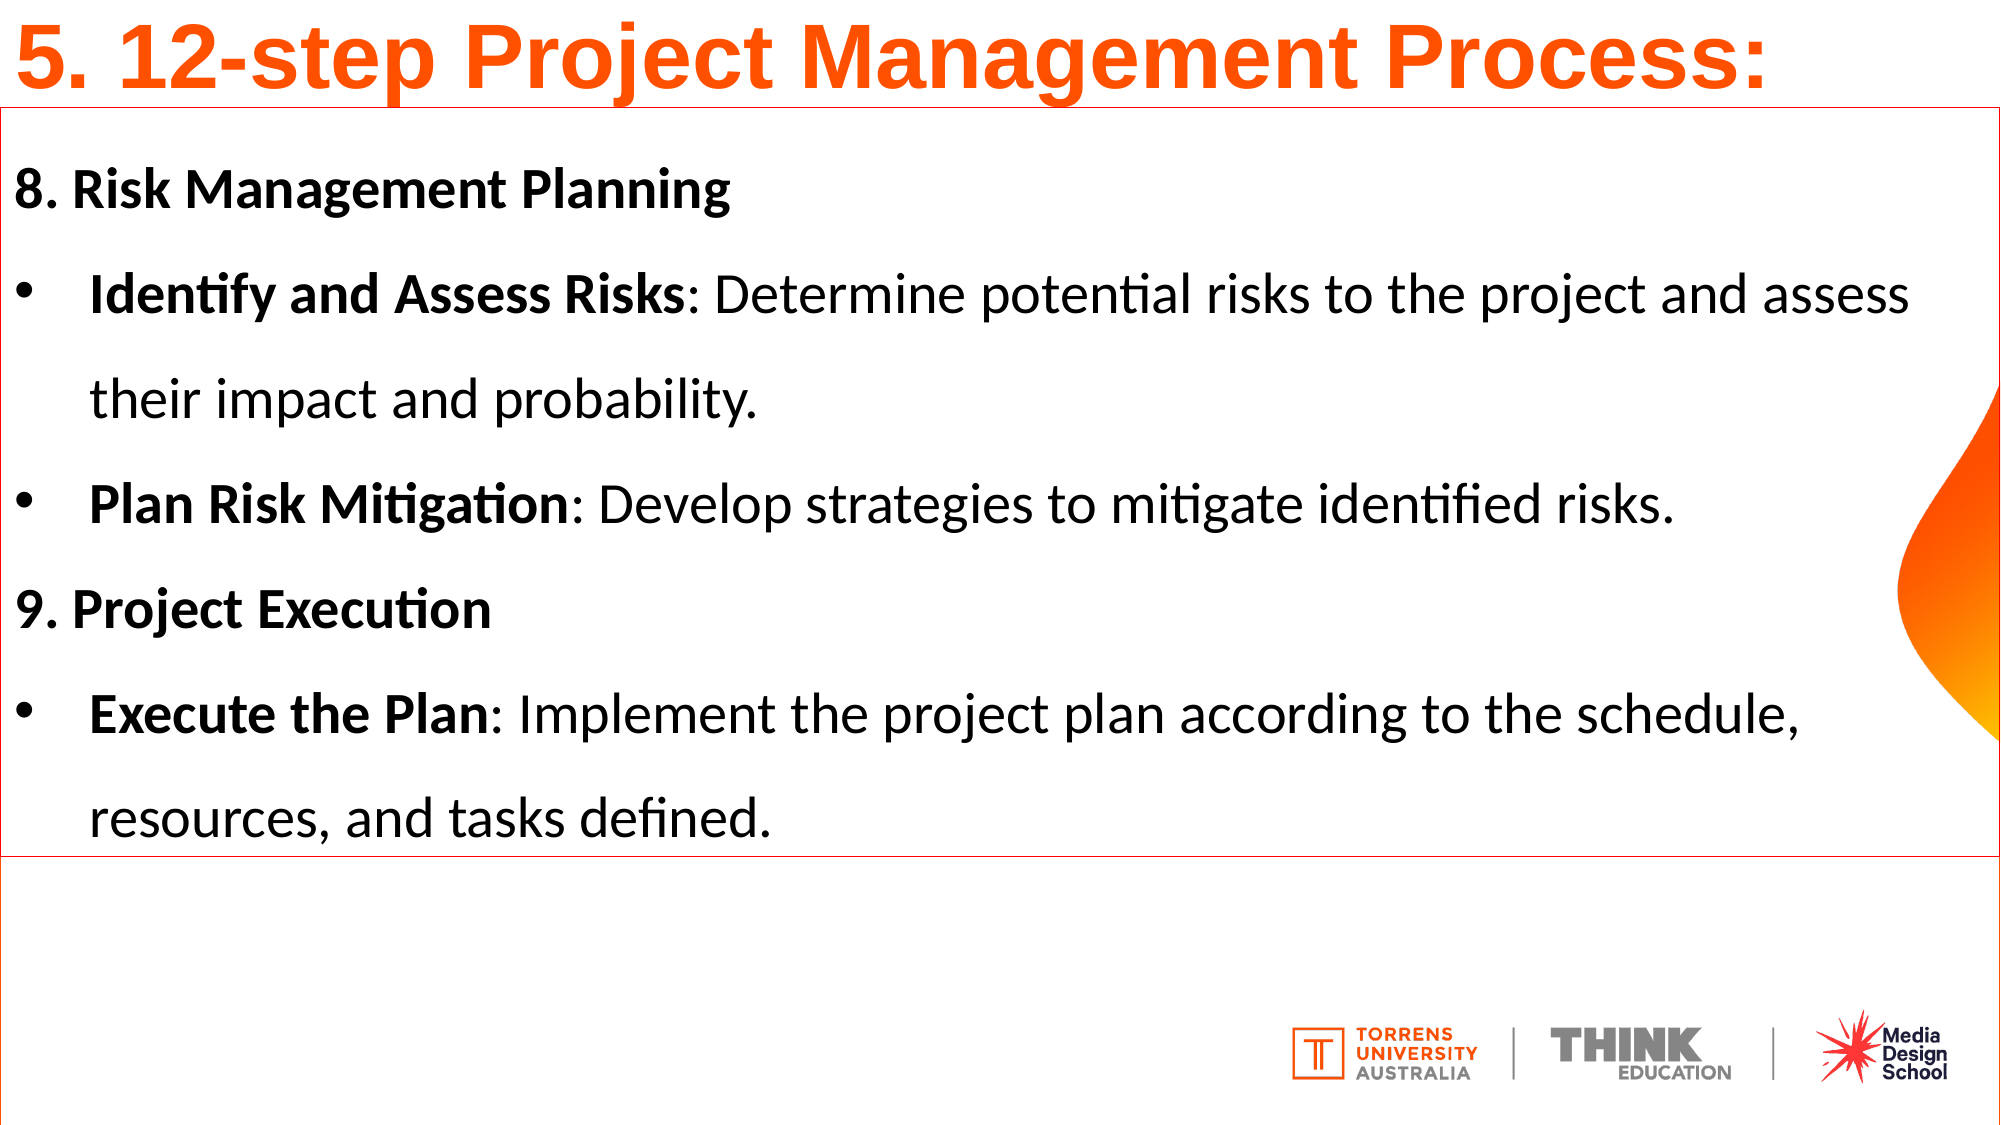

# 5. 12-step Project Management Process:

8. Risk Management Planning
Identify and Assess Risks: Determine potential risks to the project and assess their impact and probability.
Plan Risk Mitigation: Develop strategies to mitigate identified risks.
9. Project Execution
Execute the Plan: Implement the project plan according to the schedule, resources, and tasks defined.